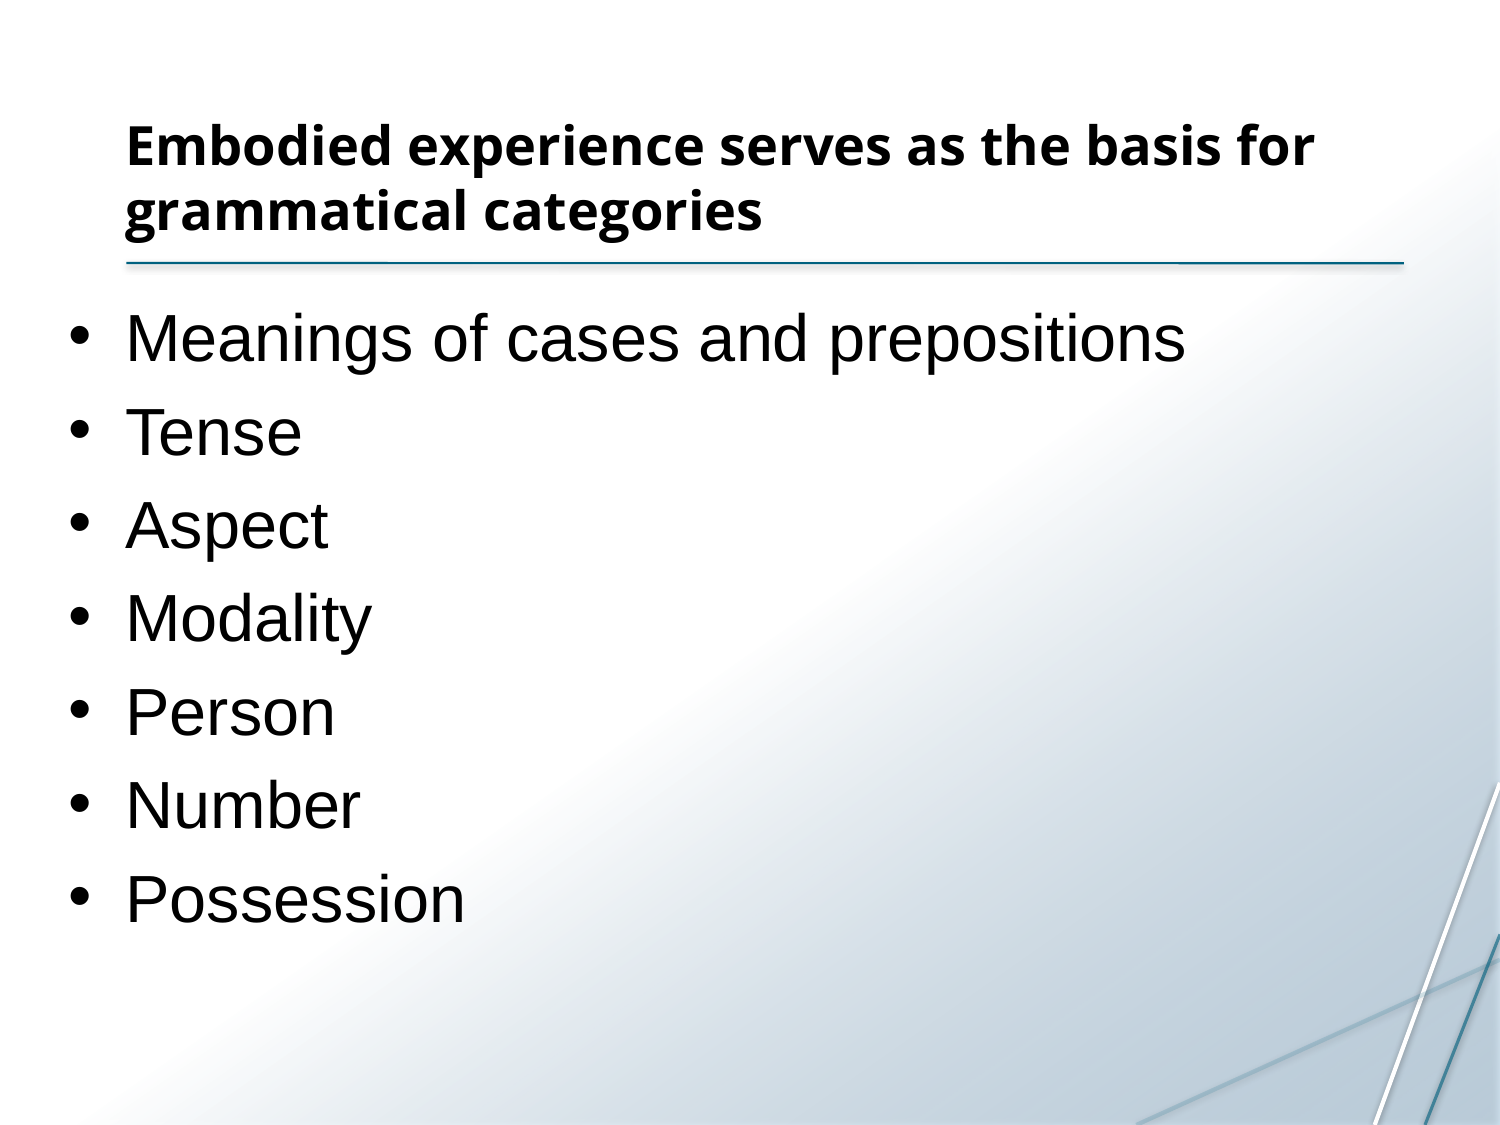

# Embodied experience serves as the basis for grammatical categories
Meanings of cases and prepositions
Tense
Aspect
Modality
Person
Number
Possession